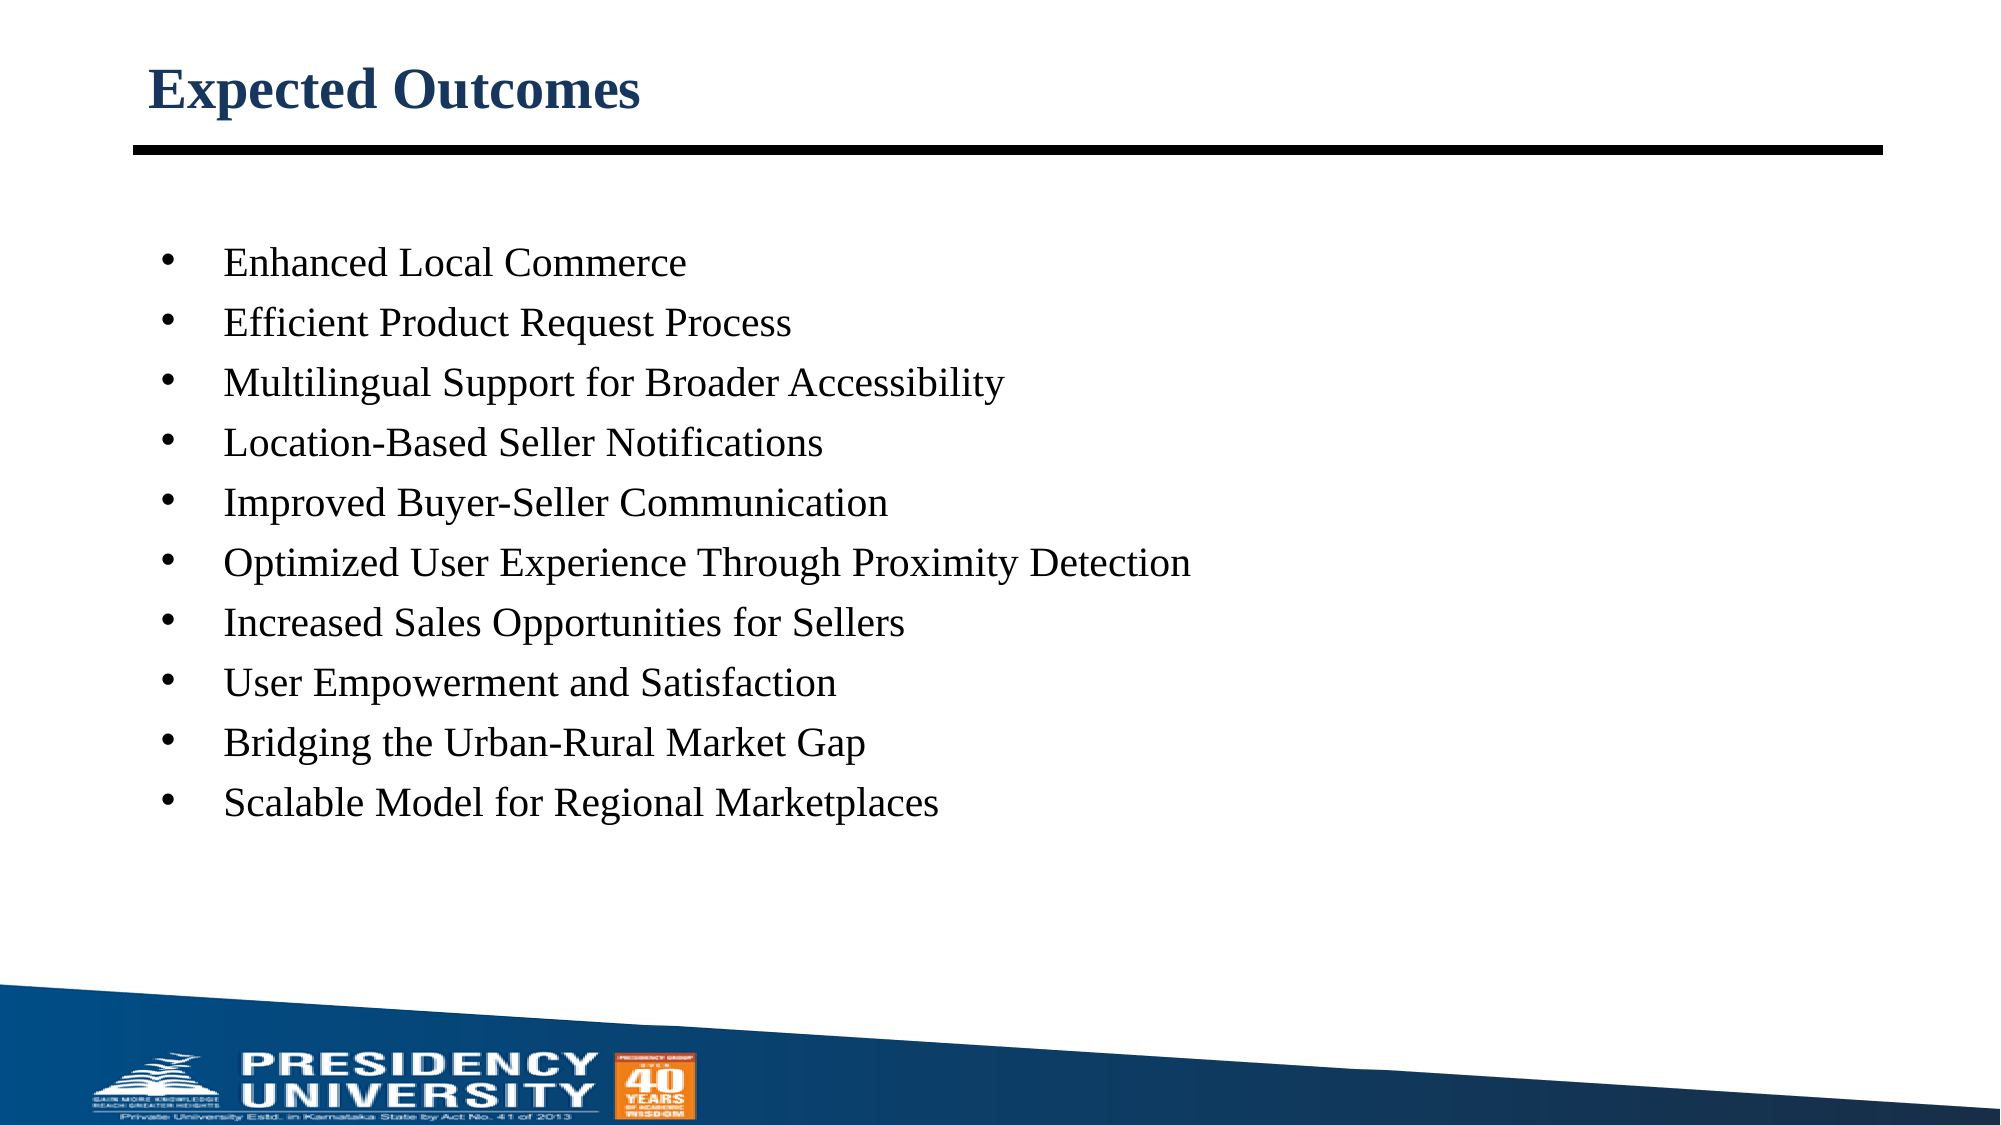

# Expected Outcomes
Enhanced Local Commerce
Efficient Product Request Process
Multilingual Support for Broader Accessibility
Location-Based Seller Notifications
Improved Buyer-Seller Communication
Optimized User Experience Through Proximity Detection
Increased Sales Opportunities for Sellers
User Empowerment and Satisfaction
Bridging the Urban-Rural Market Gap
Scalable Model for Regional Marketplaces